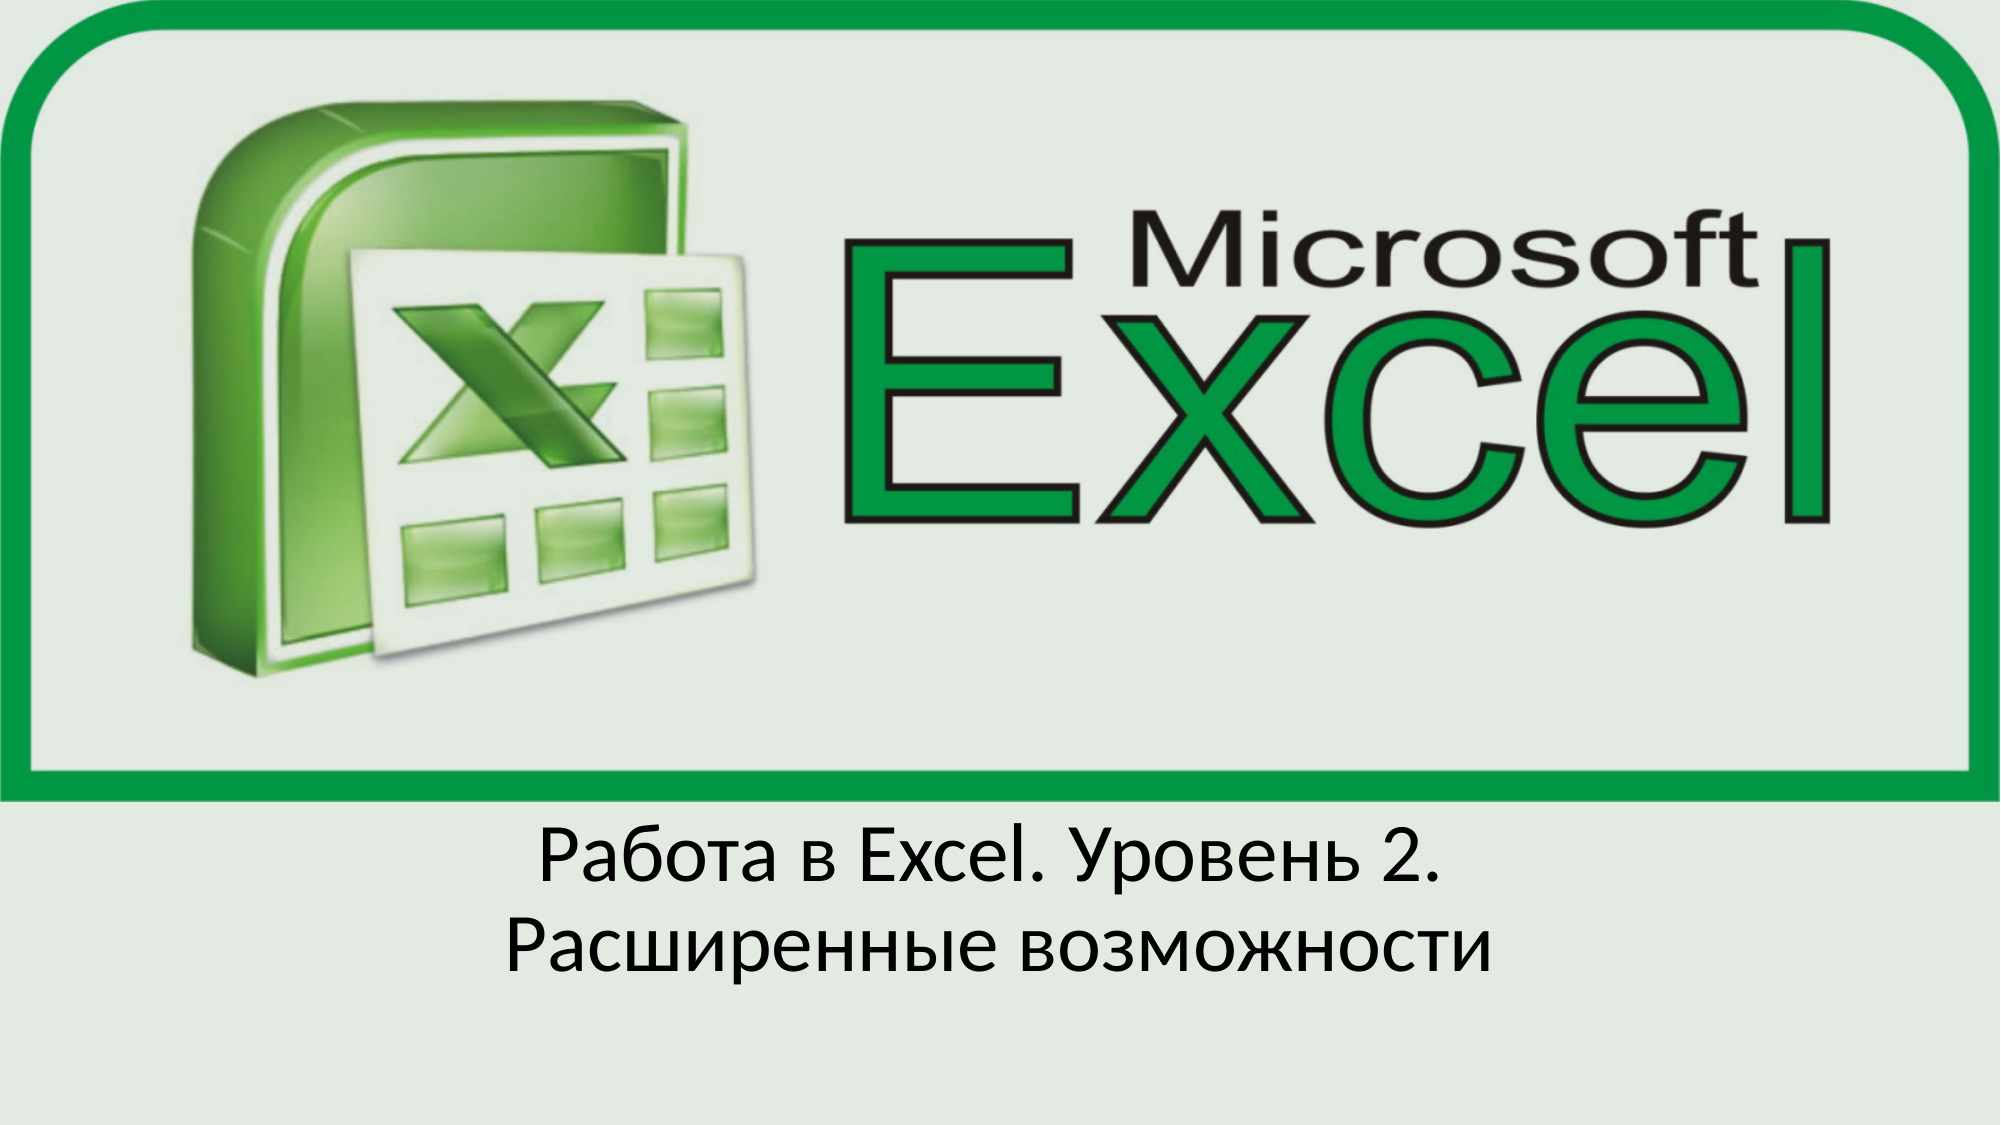

# Работа в Excel. Уровень 2. Расширенные возможности